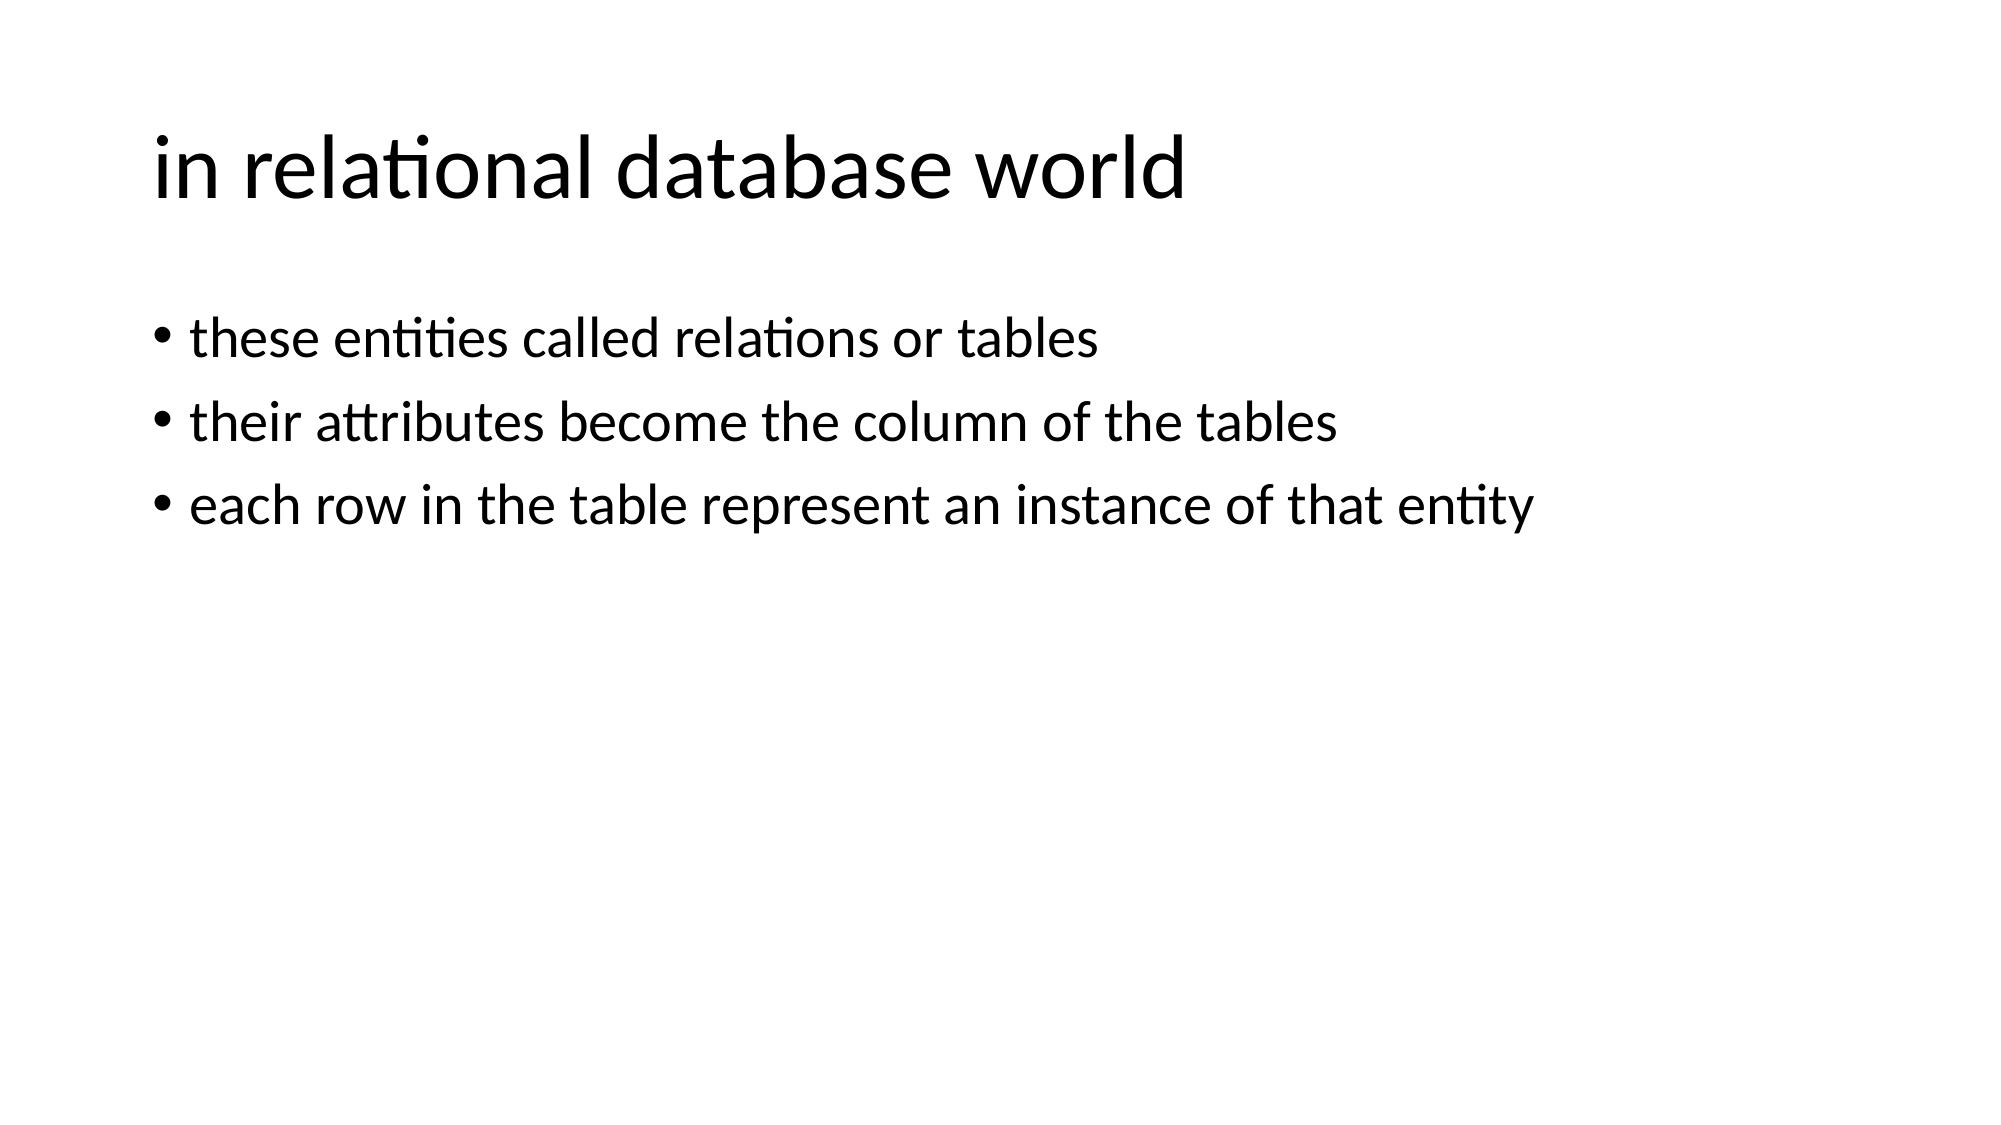

# in relational database world
these entities called relations or tables
their attributes become the column of the tables
each row in the table represent an instance of that entity